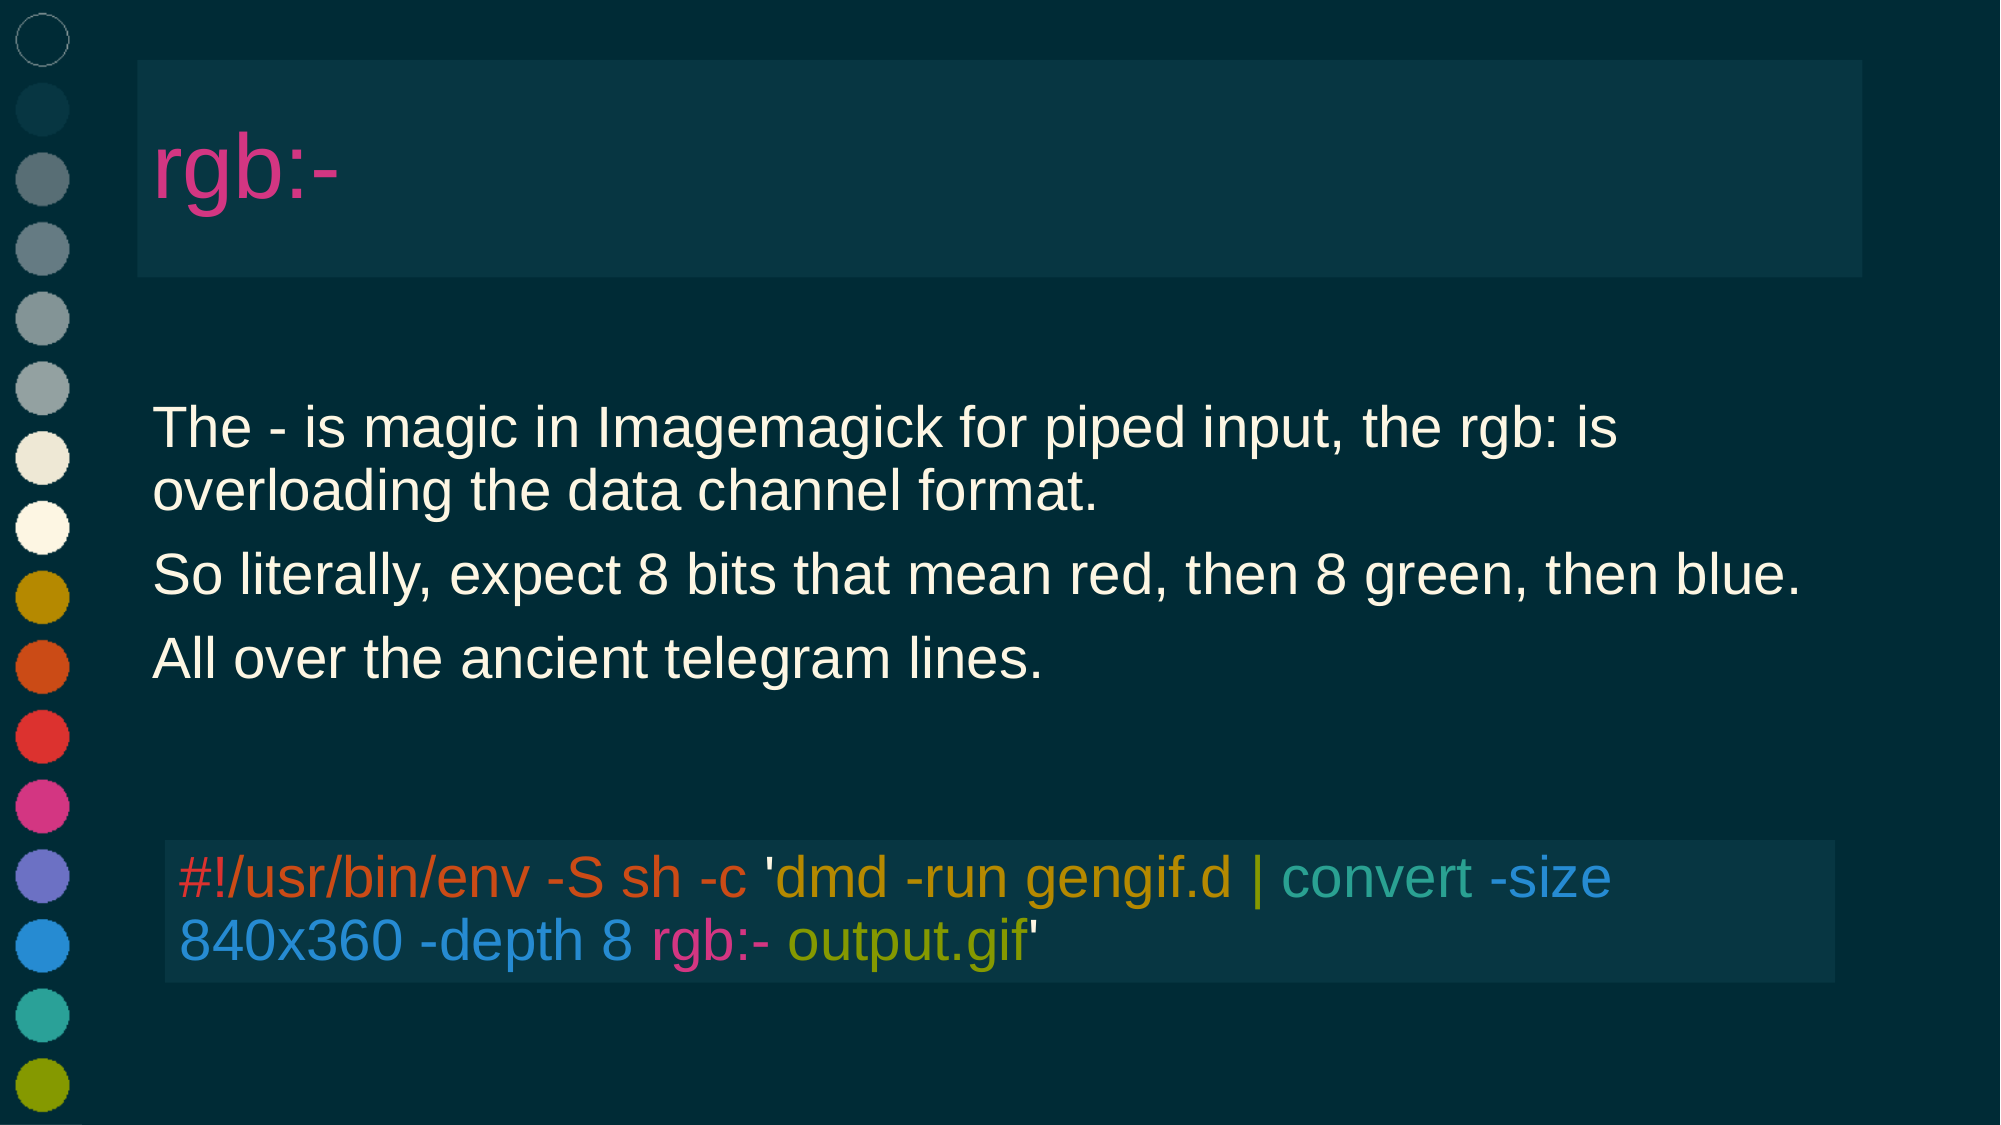

# rgb:-

The - is magic in Imagemagick for piped input, the rgb: is overloading the data channel format.
So literally, expect 8 bits that mean red, then 8 green, then blue.
All over the ancient telegram lines.
#!/usr/bin/env -S sh -c 'dmd -run gengif.d | convert -size 840x360 -depth 8 rgb:- output.gif'